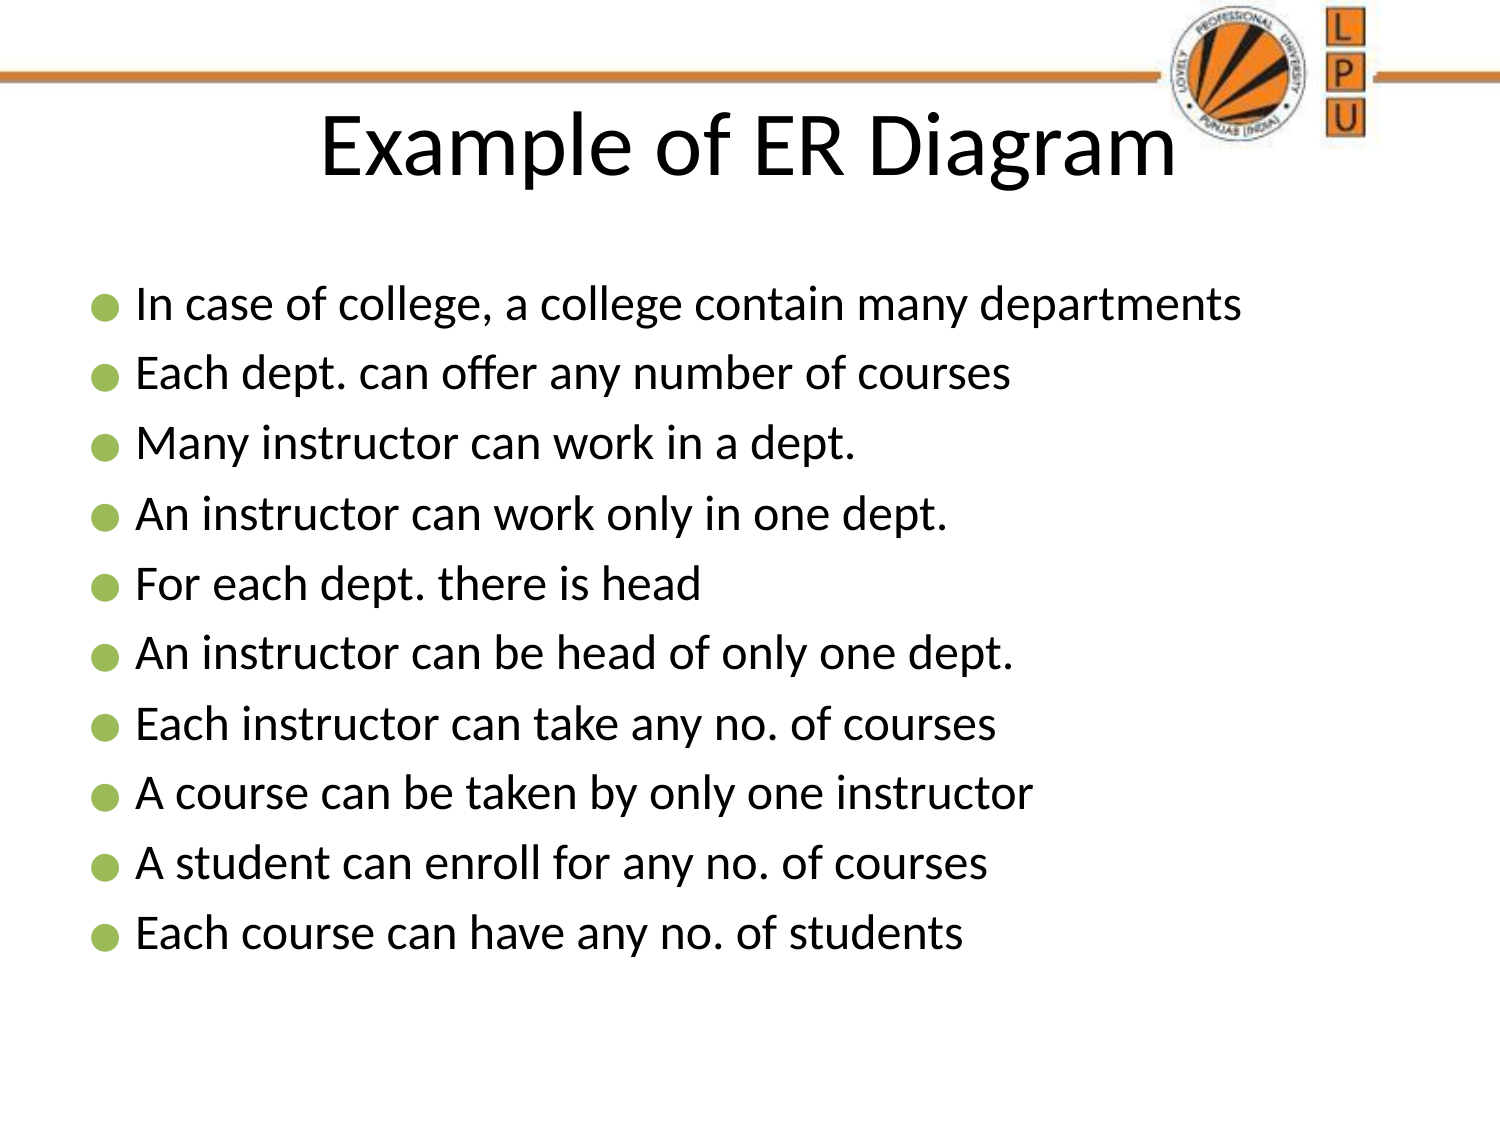

# Example of ER Diagram
In case of college, a college contain many departments
Each dept. can offer any number of courses
Many instructor can work in a dept.
An instructor can work only in one dept.
For each dept. there is head
An instructor can be head of only one dept.
Each instructor can take any no. of courses
A course can be taken by only one instructor
A student can enroll for any no. of courses
Each course can have any no. of students